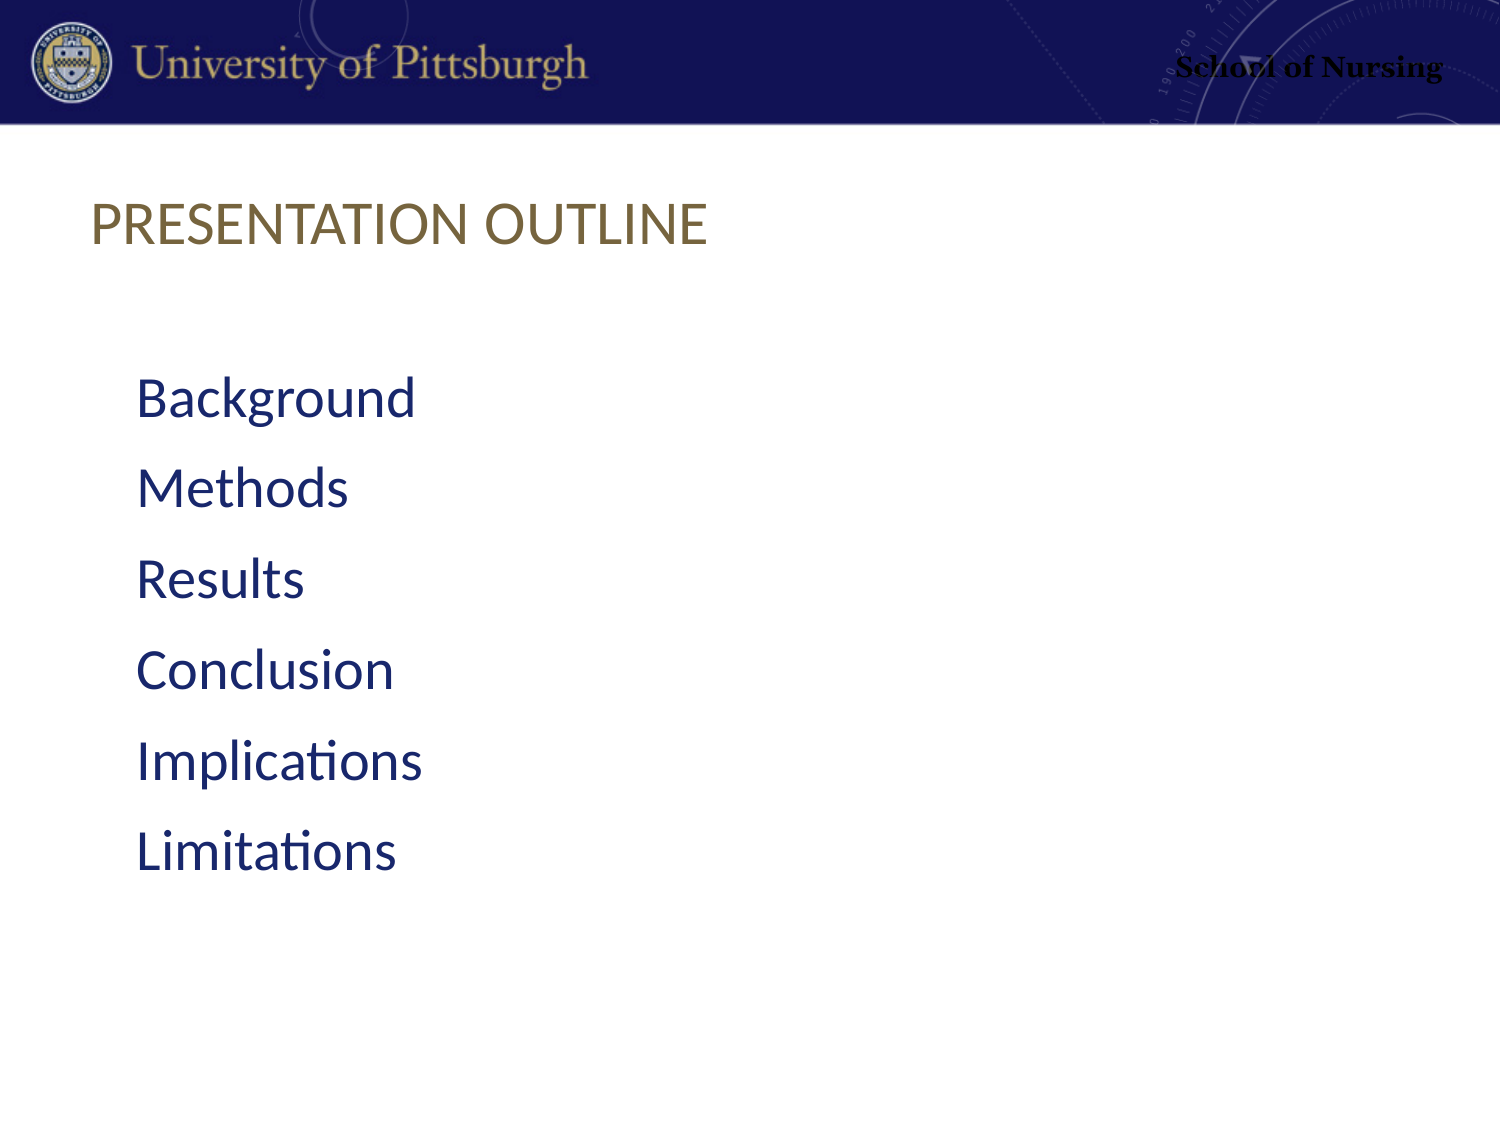

# Presentation Outline
Background
Methods
Results
Conclusion
Implications
Limitations

2